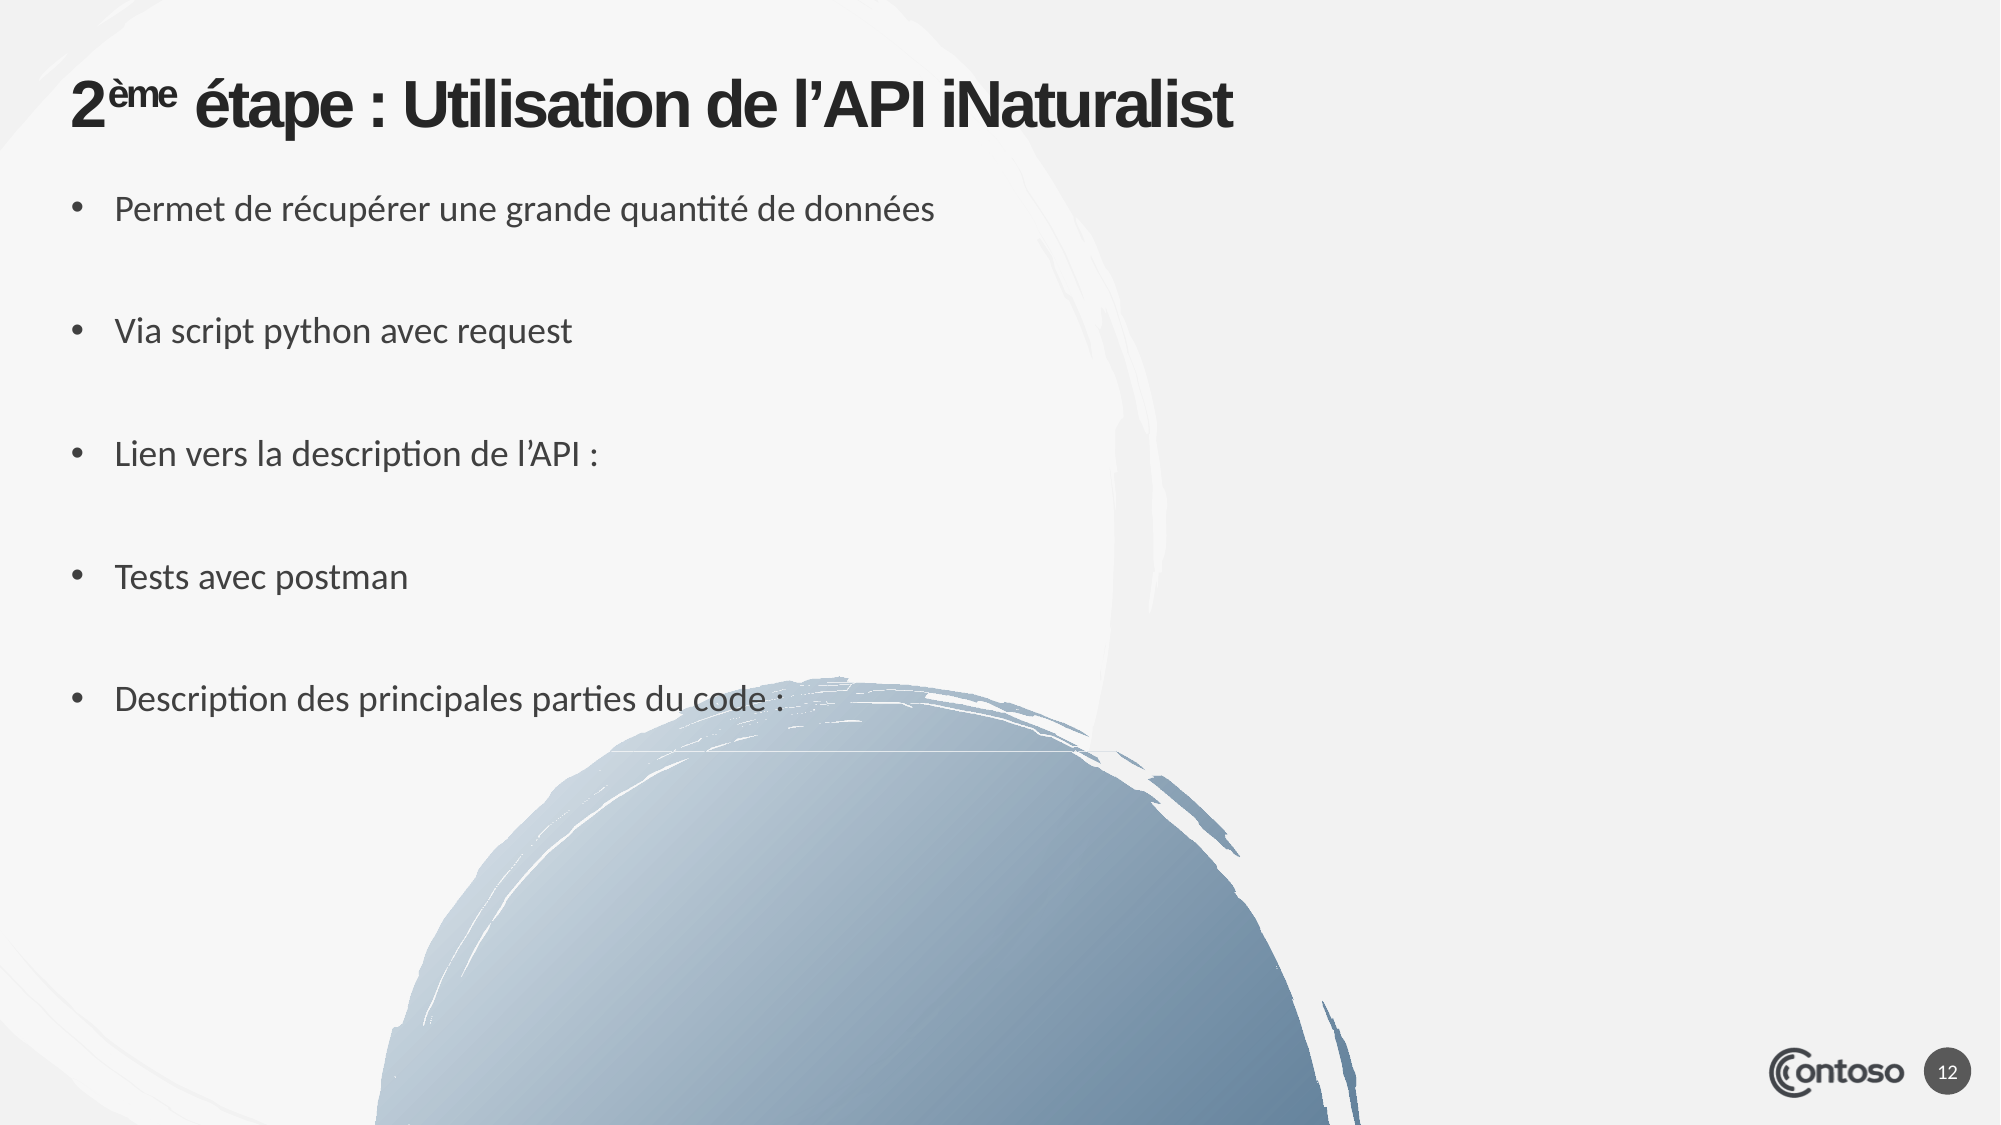

# 2ème étape : Utilisation de l’API iNaturalist
Permet de récupérer une grande quantité de données

Via script python avec request

Lien vers la description de l’API :

Tests avec postman

Description des principales parties du code :
12